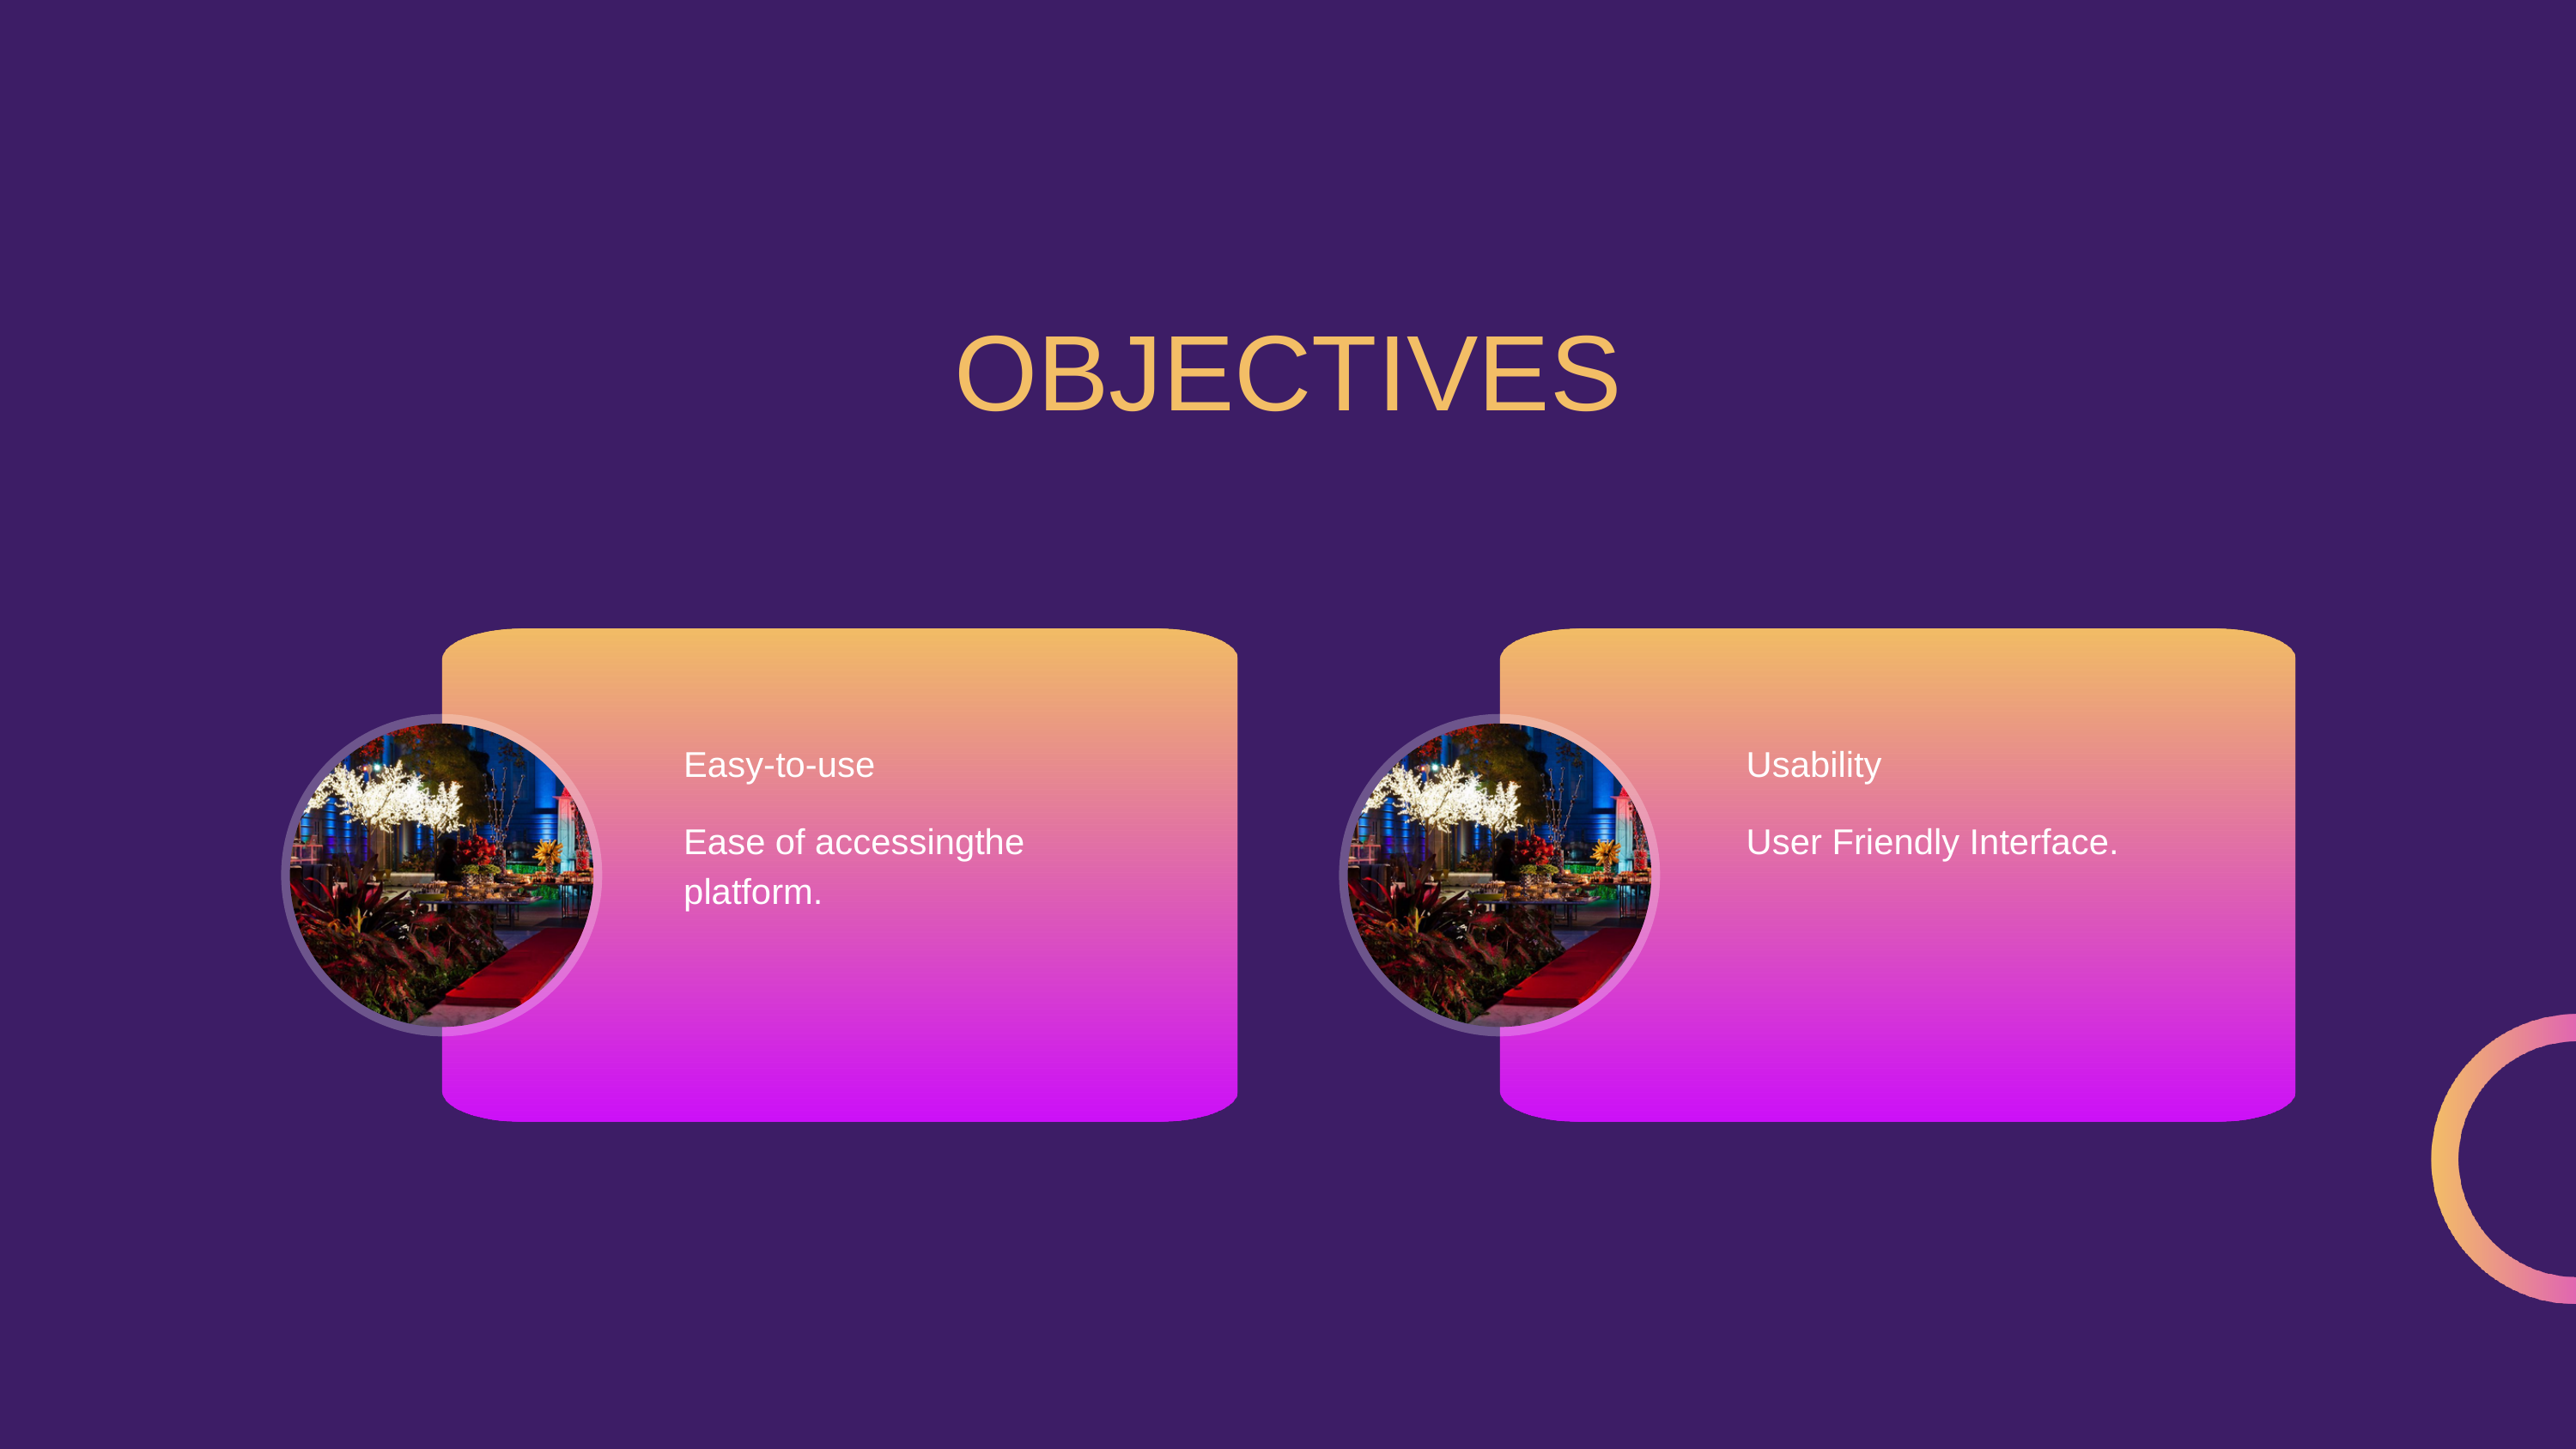

OBJECTIVES

Easy-to-use
Usability
Ease of accessingthe platform.
User Friendly Interface.